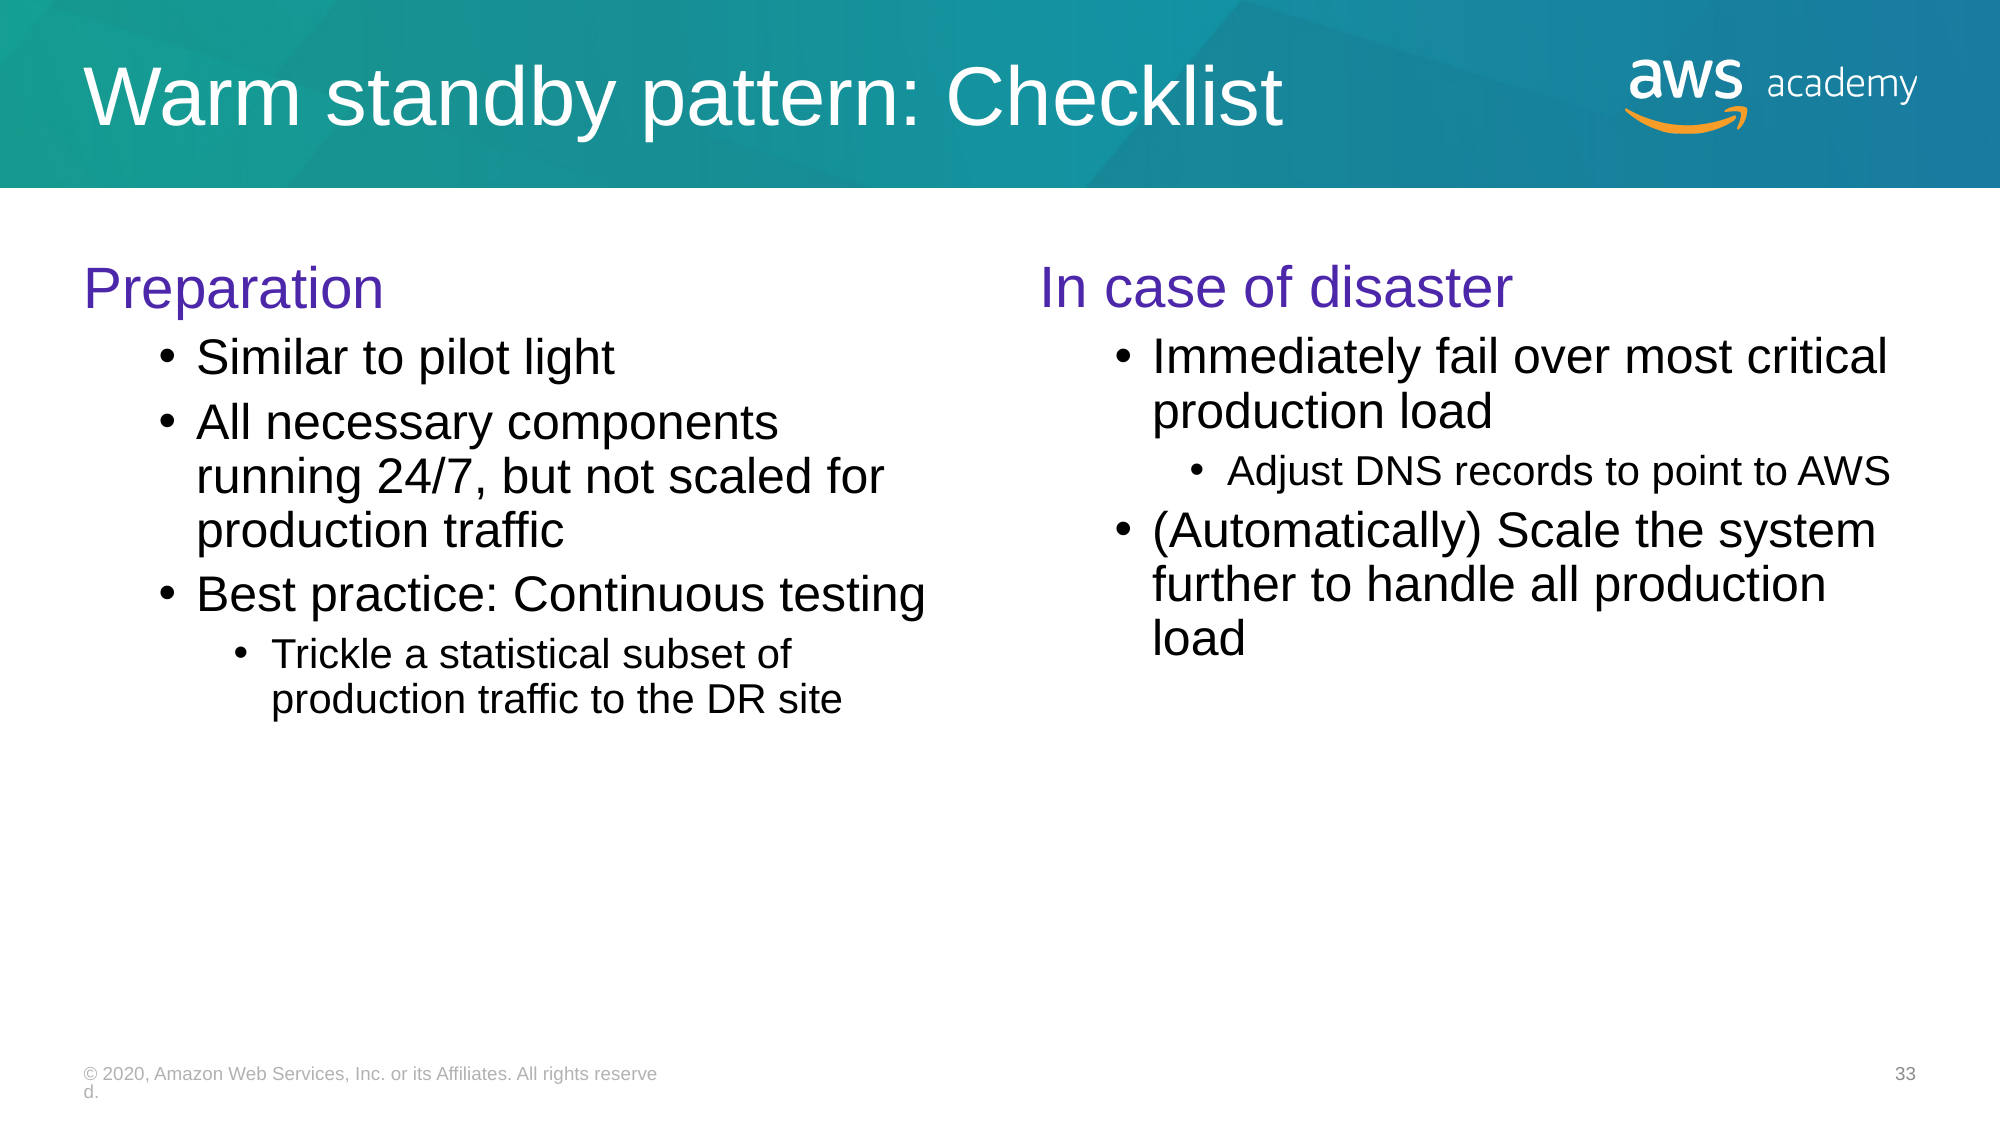

# Warm standby pattern: Checklist
In case of disaster
Immediately fail over most critical production load
Adjust DNS records to point to AWS
(Automatically) Scale the system further to handle all production load

Preparation
Similar to pilot light
All necessary components running 24/7, but not scaled for production traffic
Best practice: Continuous testing
Trickle a statistical subset of production traffic to the DR site

© 2020, Amazon Web Services, Inc. or its Affiliates. All rights reserved.
33